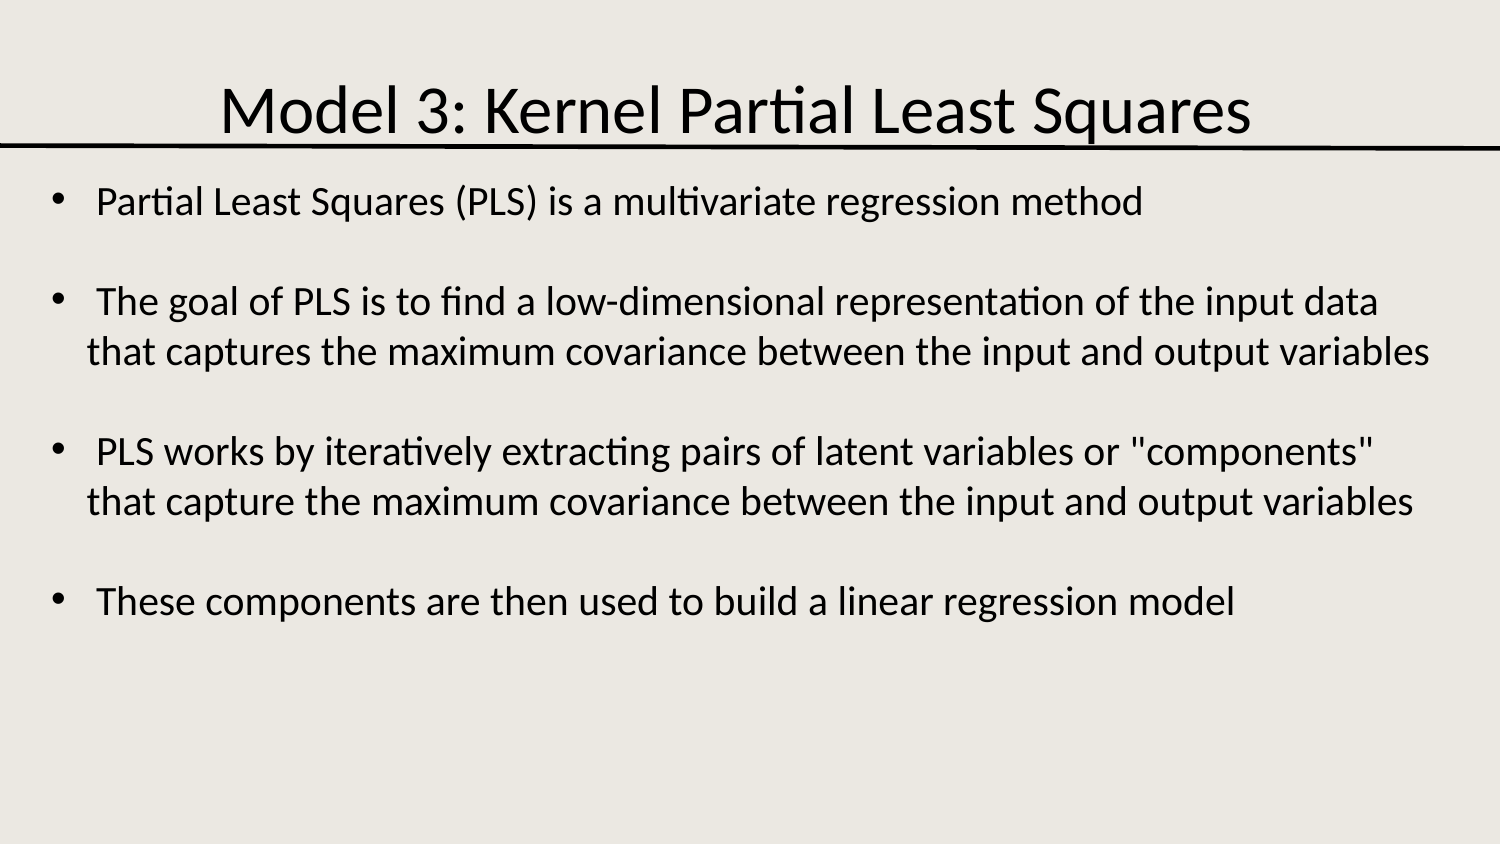

Model 3: Kernel Partial Least Squares

 Partial Least Squares (PLS) is a multivariate regression method
 The goal of PLS is to find a low-dimensional representation of the input data that captures the maximum covariance between the input and output variables
 PLS works by iteratively extracting pairs of latent variables or "components" that capture the maximum covariance between the input and output variables
 These components are then used to build a linear regression model